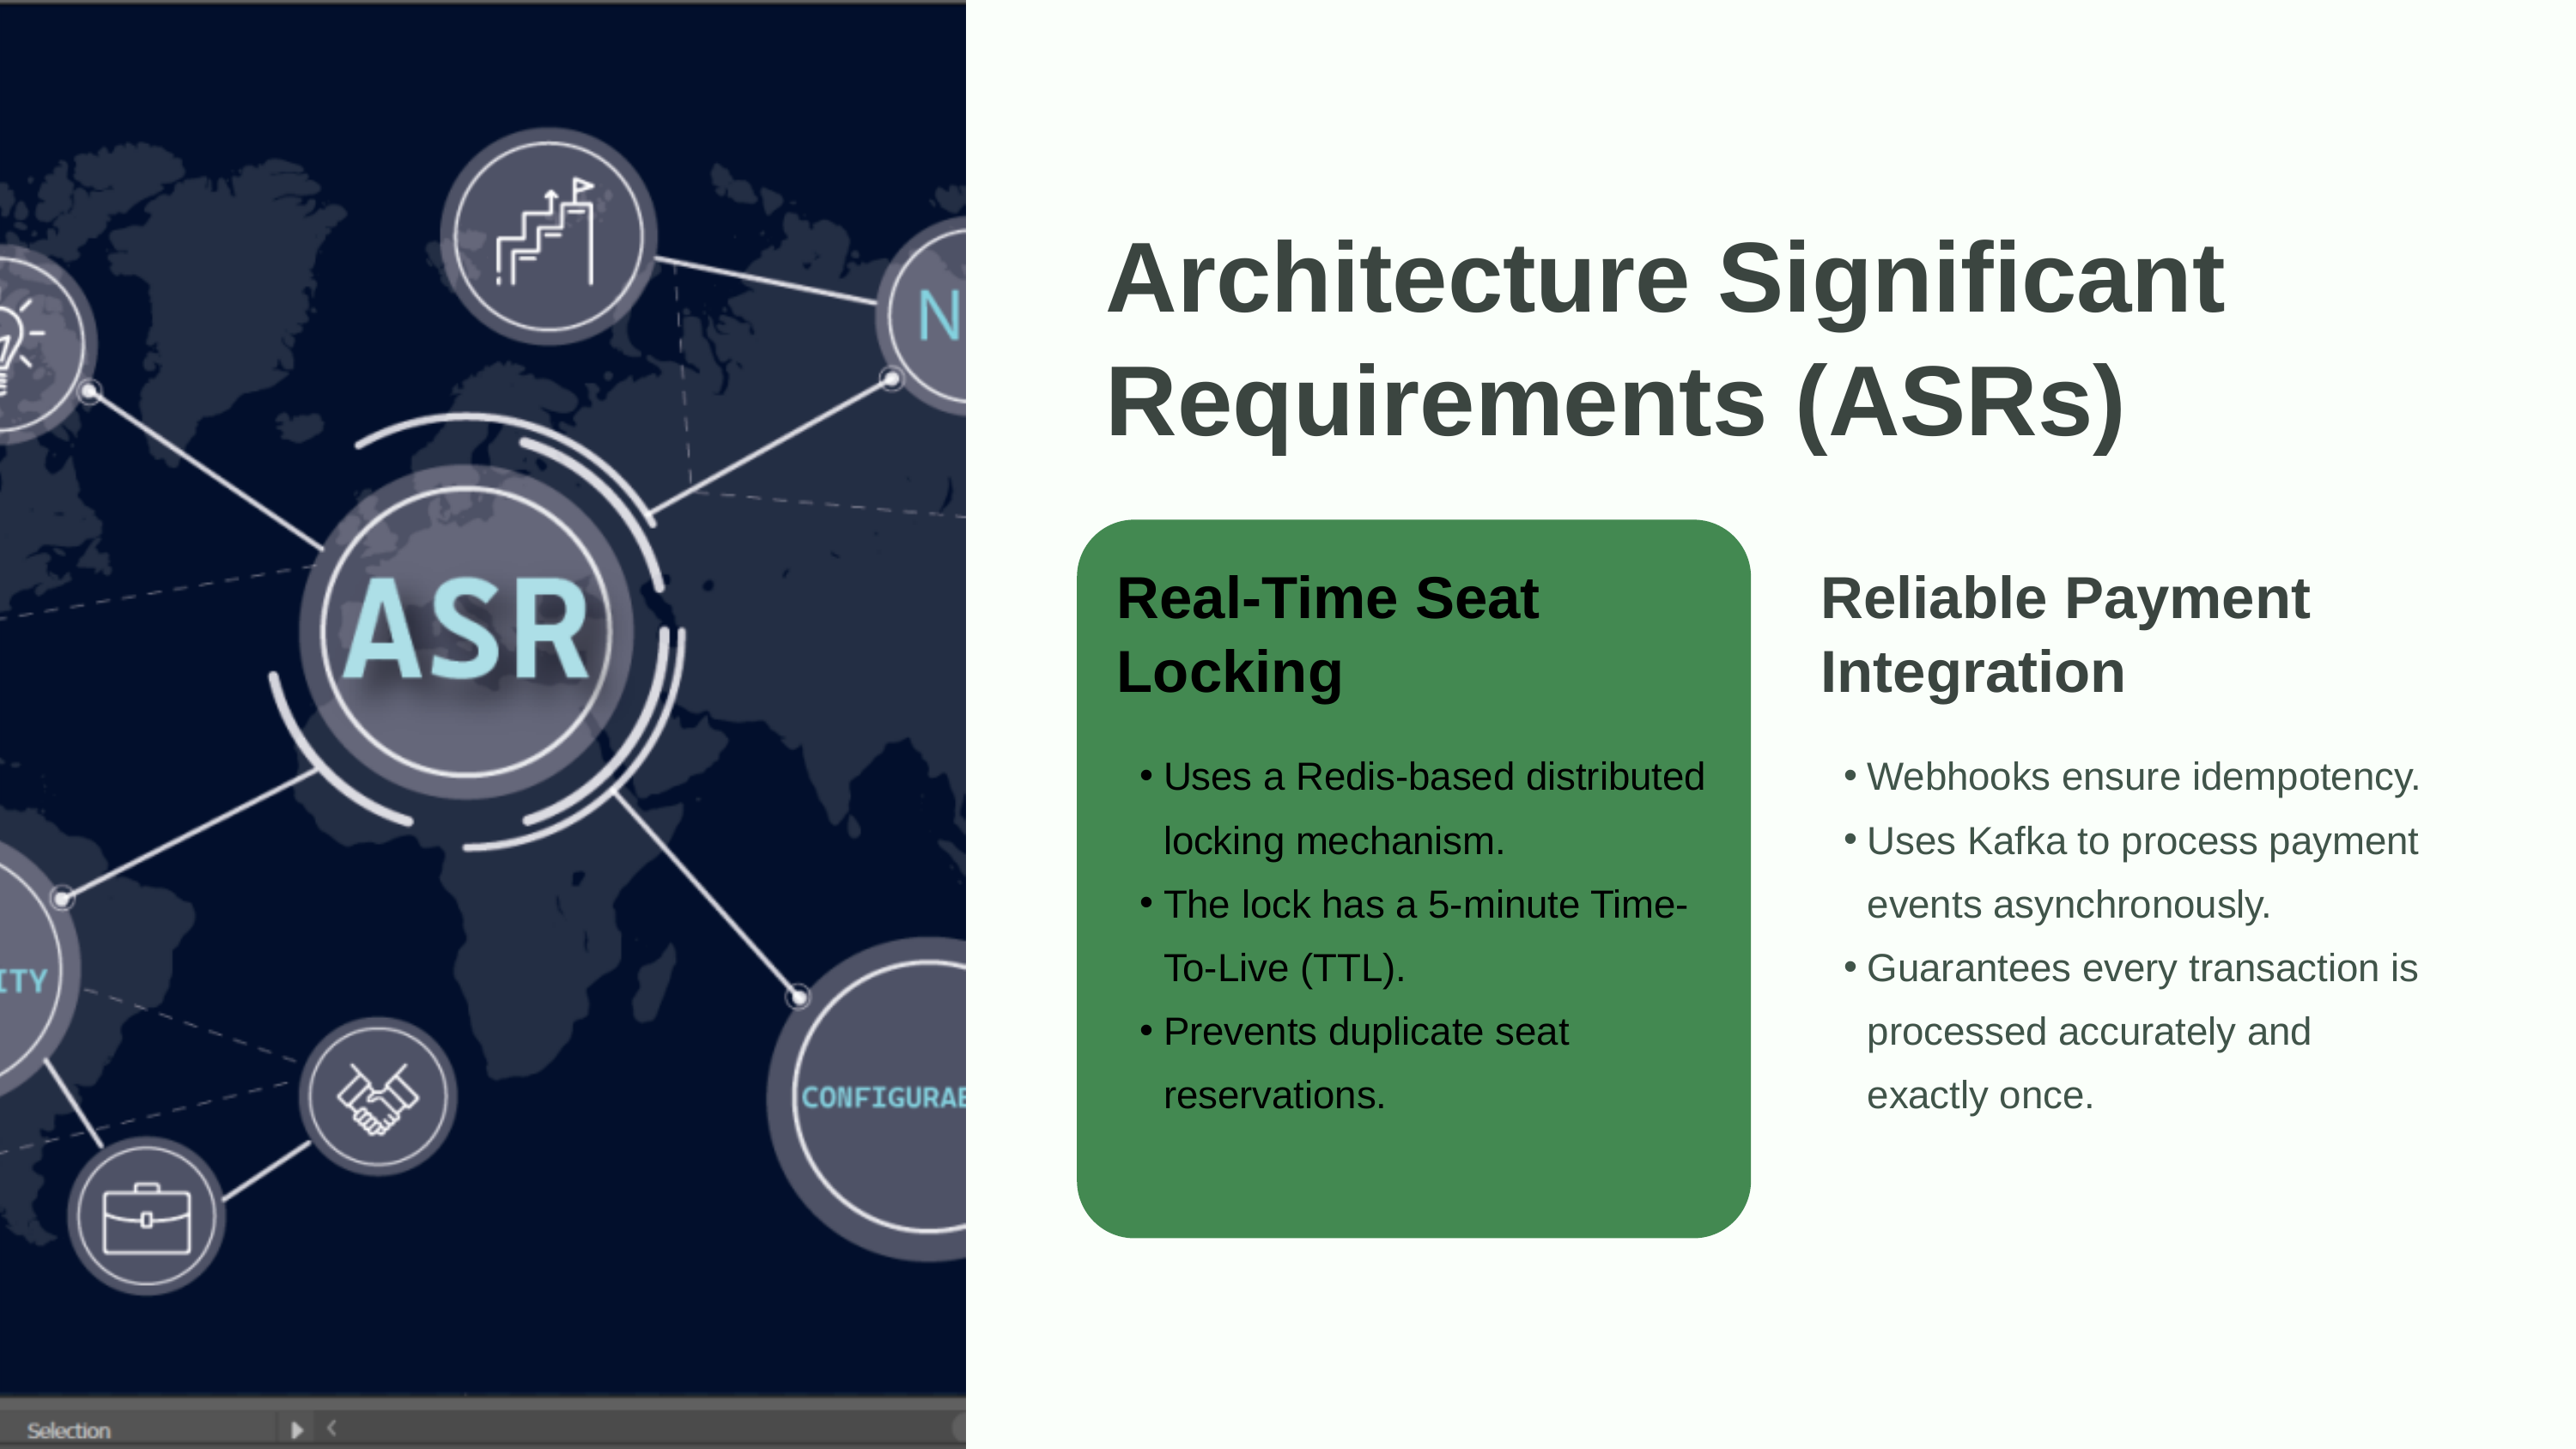

Architecture Significant Requirements (ASRs)

Real-Time Seat Locking
Reliable Payment Integration
Uses a Redis-based distributed locking mechanism.
The lock has a 5-minute Time-To-Live (TTL).
Prevents duplicate seat reservations.
Webhooks ensure idempotency.
Uses Kafka to process payment events asynchronously.
Guarantees every transaction is processed accurately and exactly once.